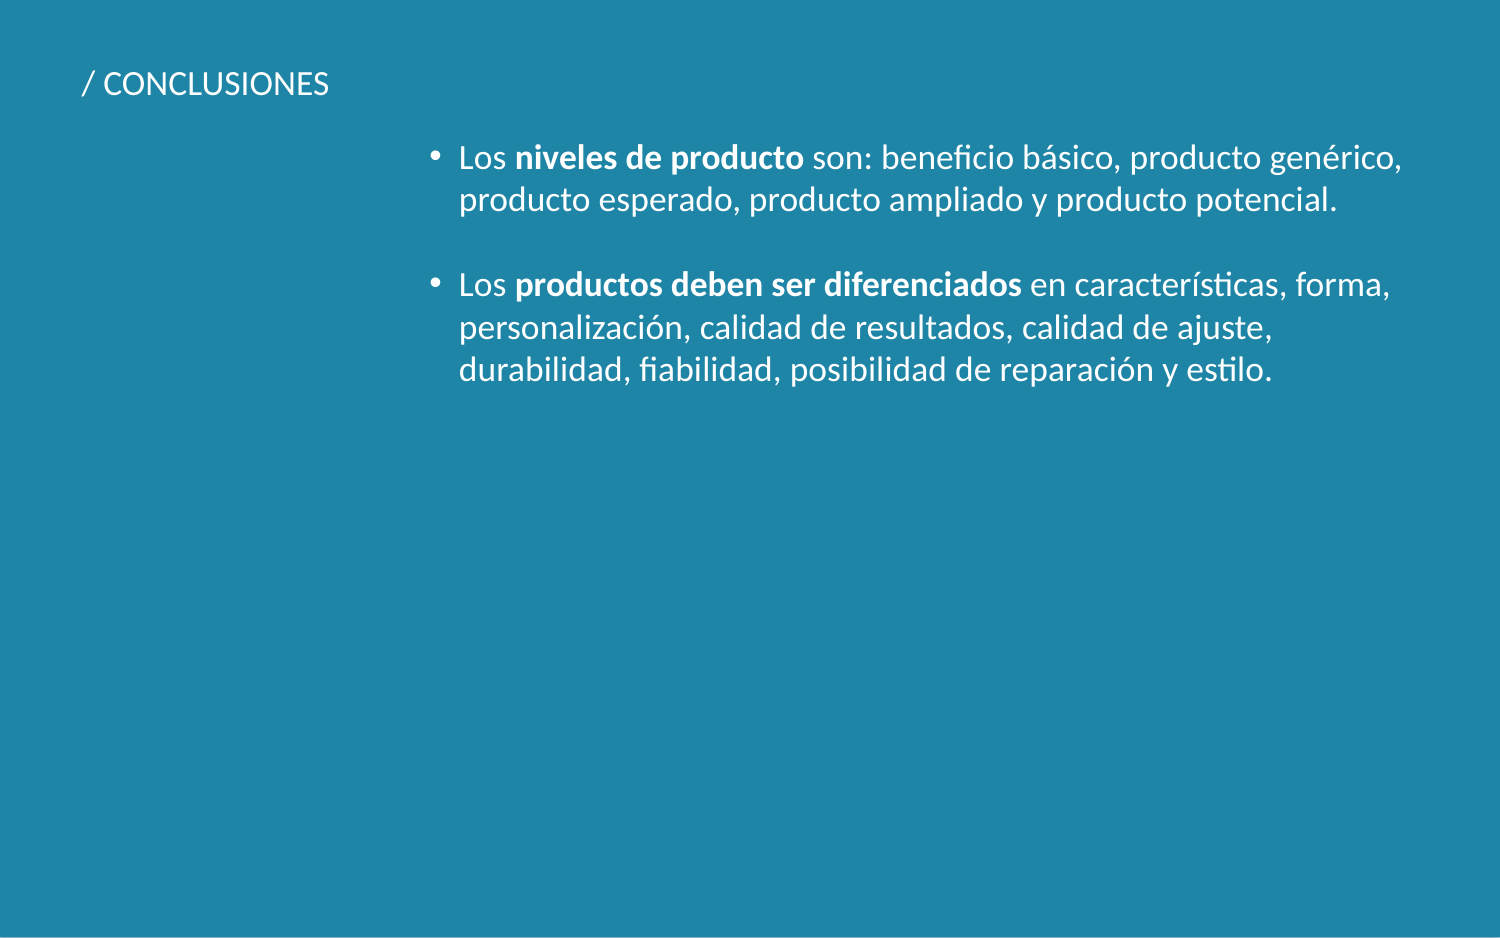

/ CONCLUSIONES
Los niveles de producto son: beneficio básico, producto genérico, producto esperado, producto ampliado y producto potencial.

Los productos deben ser diferenciados en características, forma, personalización, calidad de resultados, calidad de ajuste, durabilidad, fiabilidad, posibilidad de reparación y estilo.